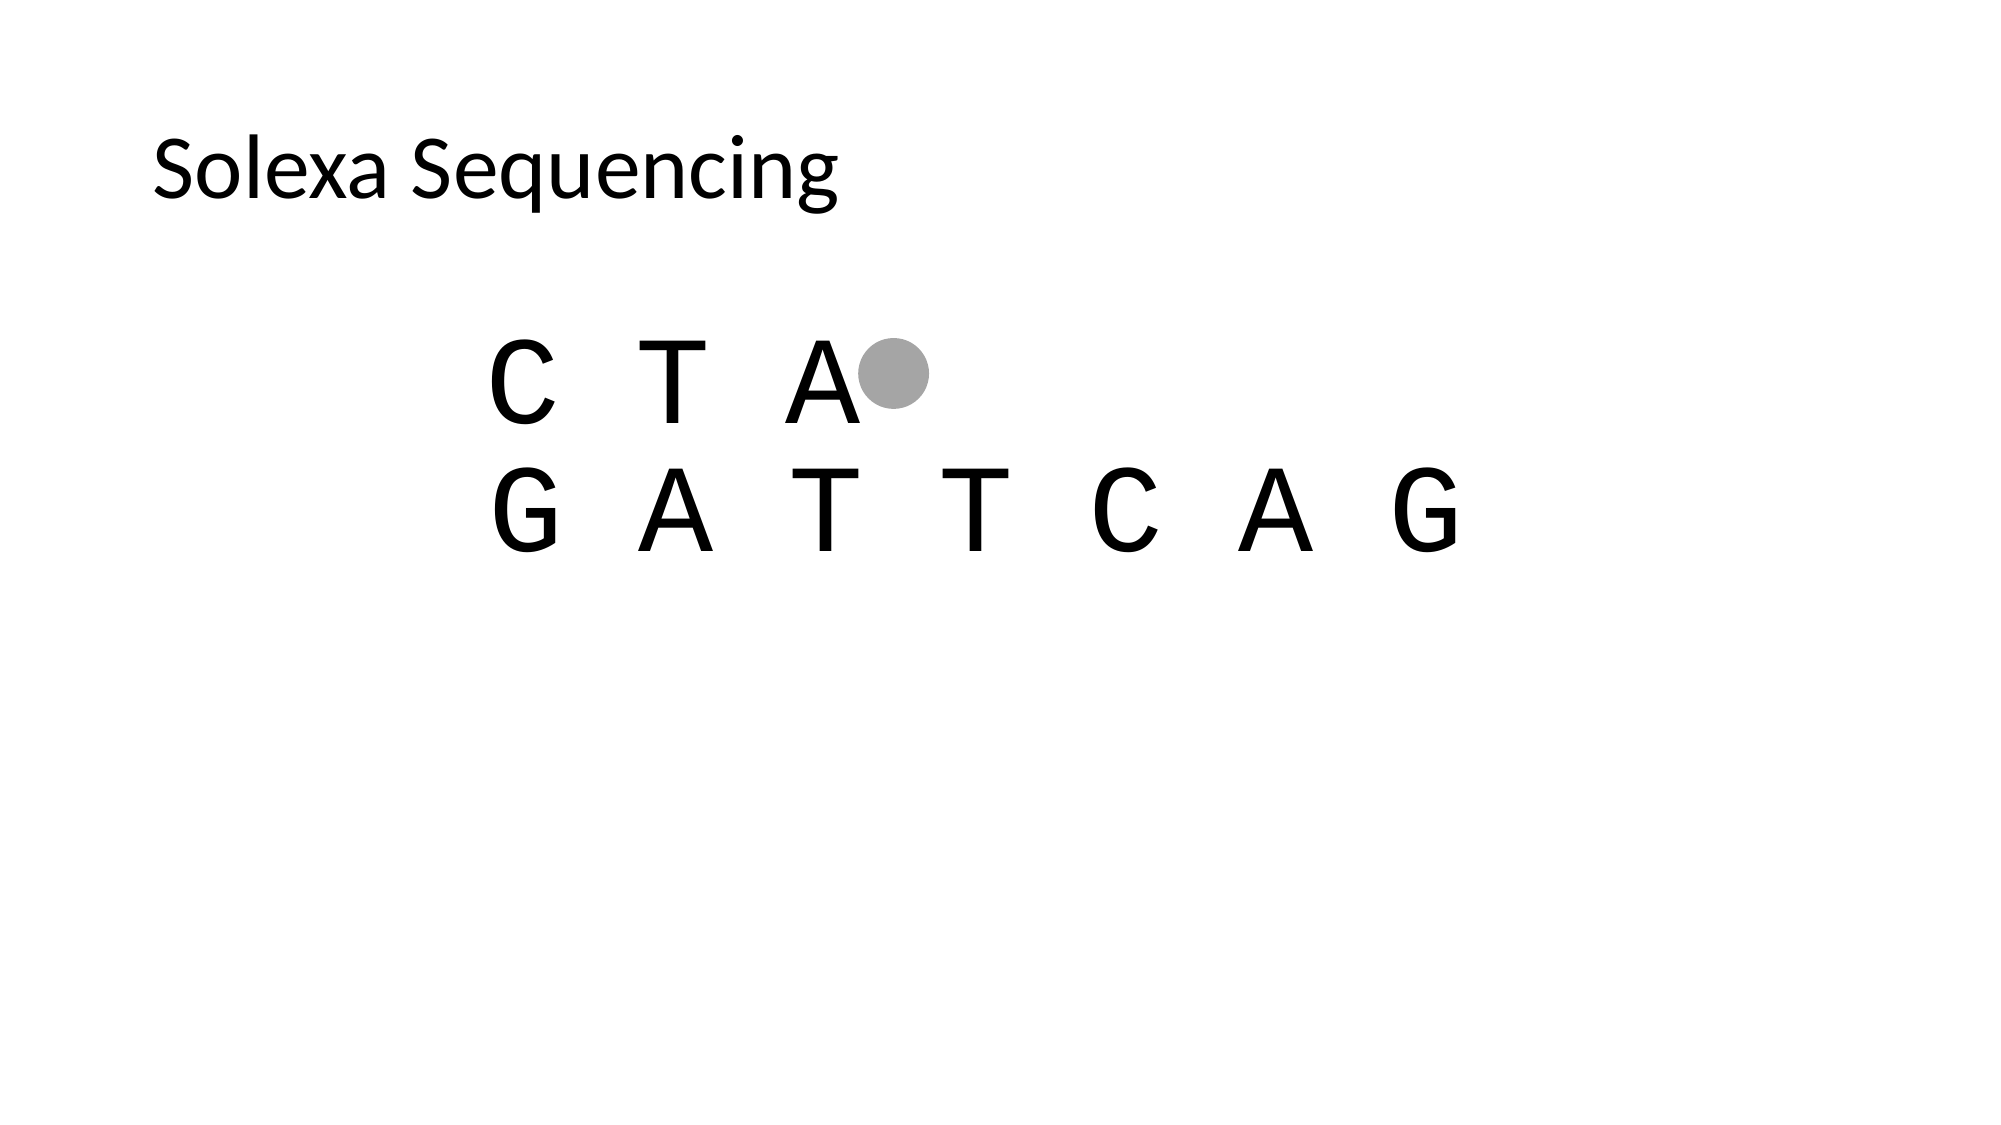

# Solexa Sequencing
C T A

G A T T C A G